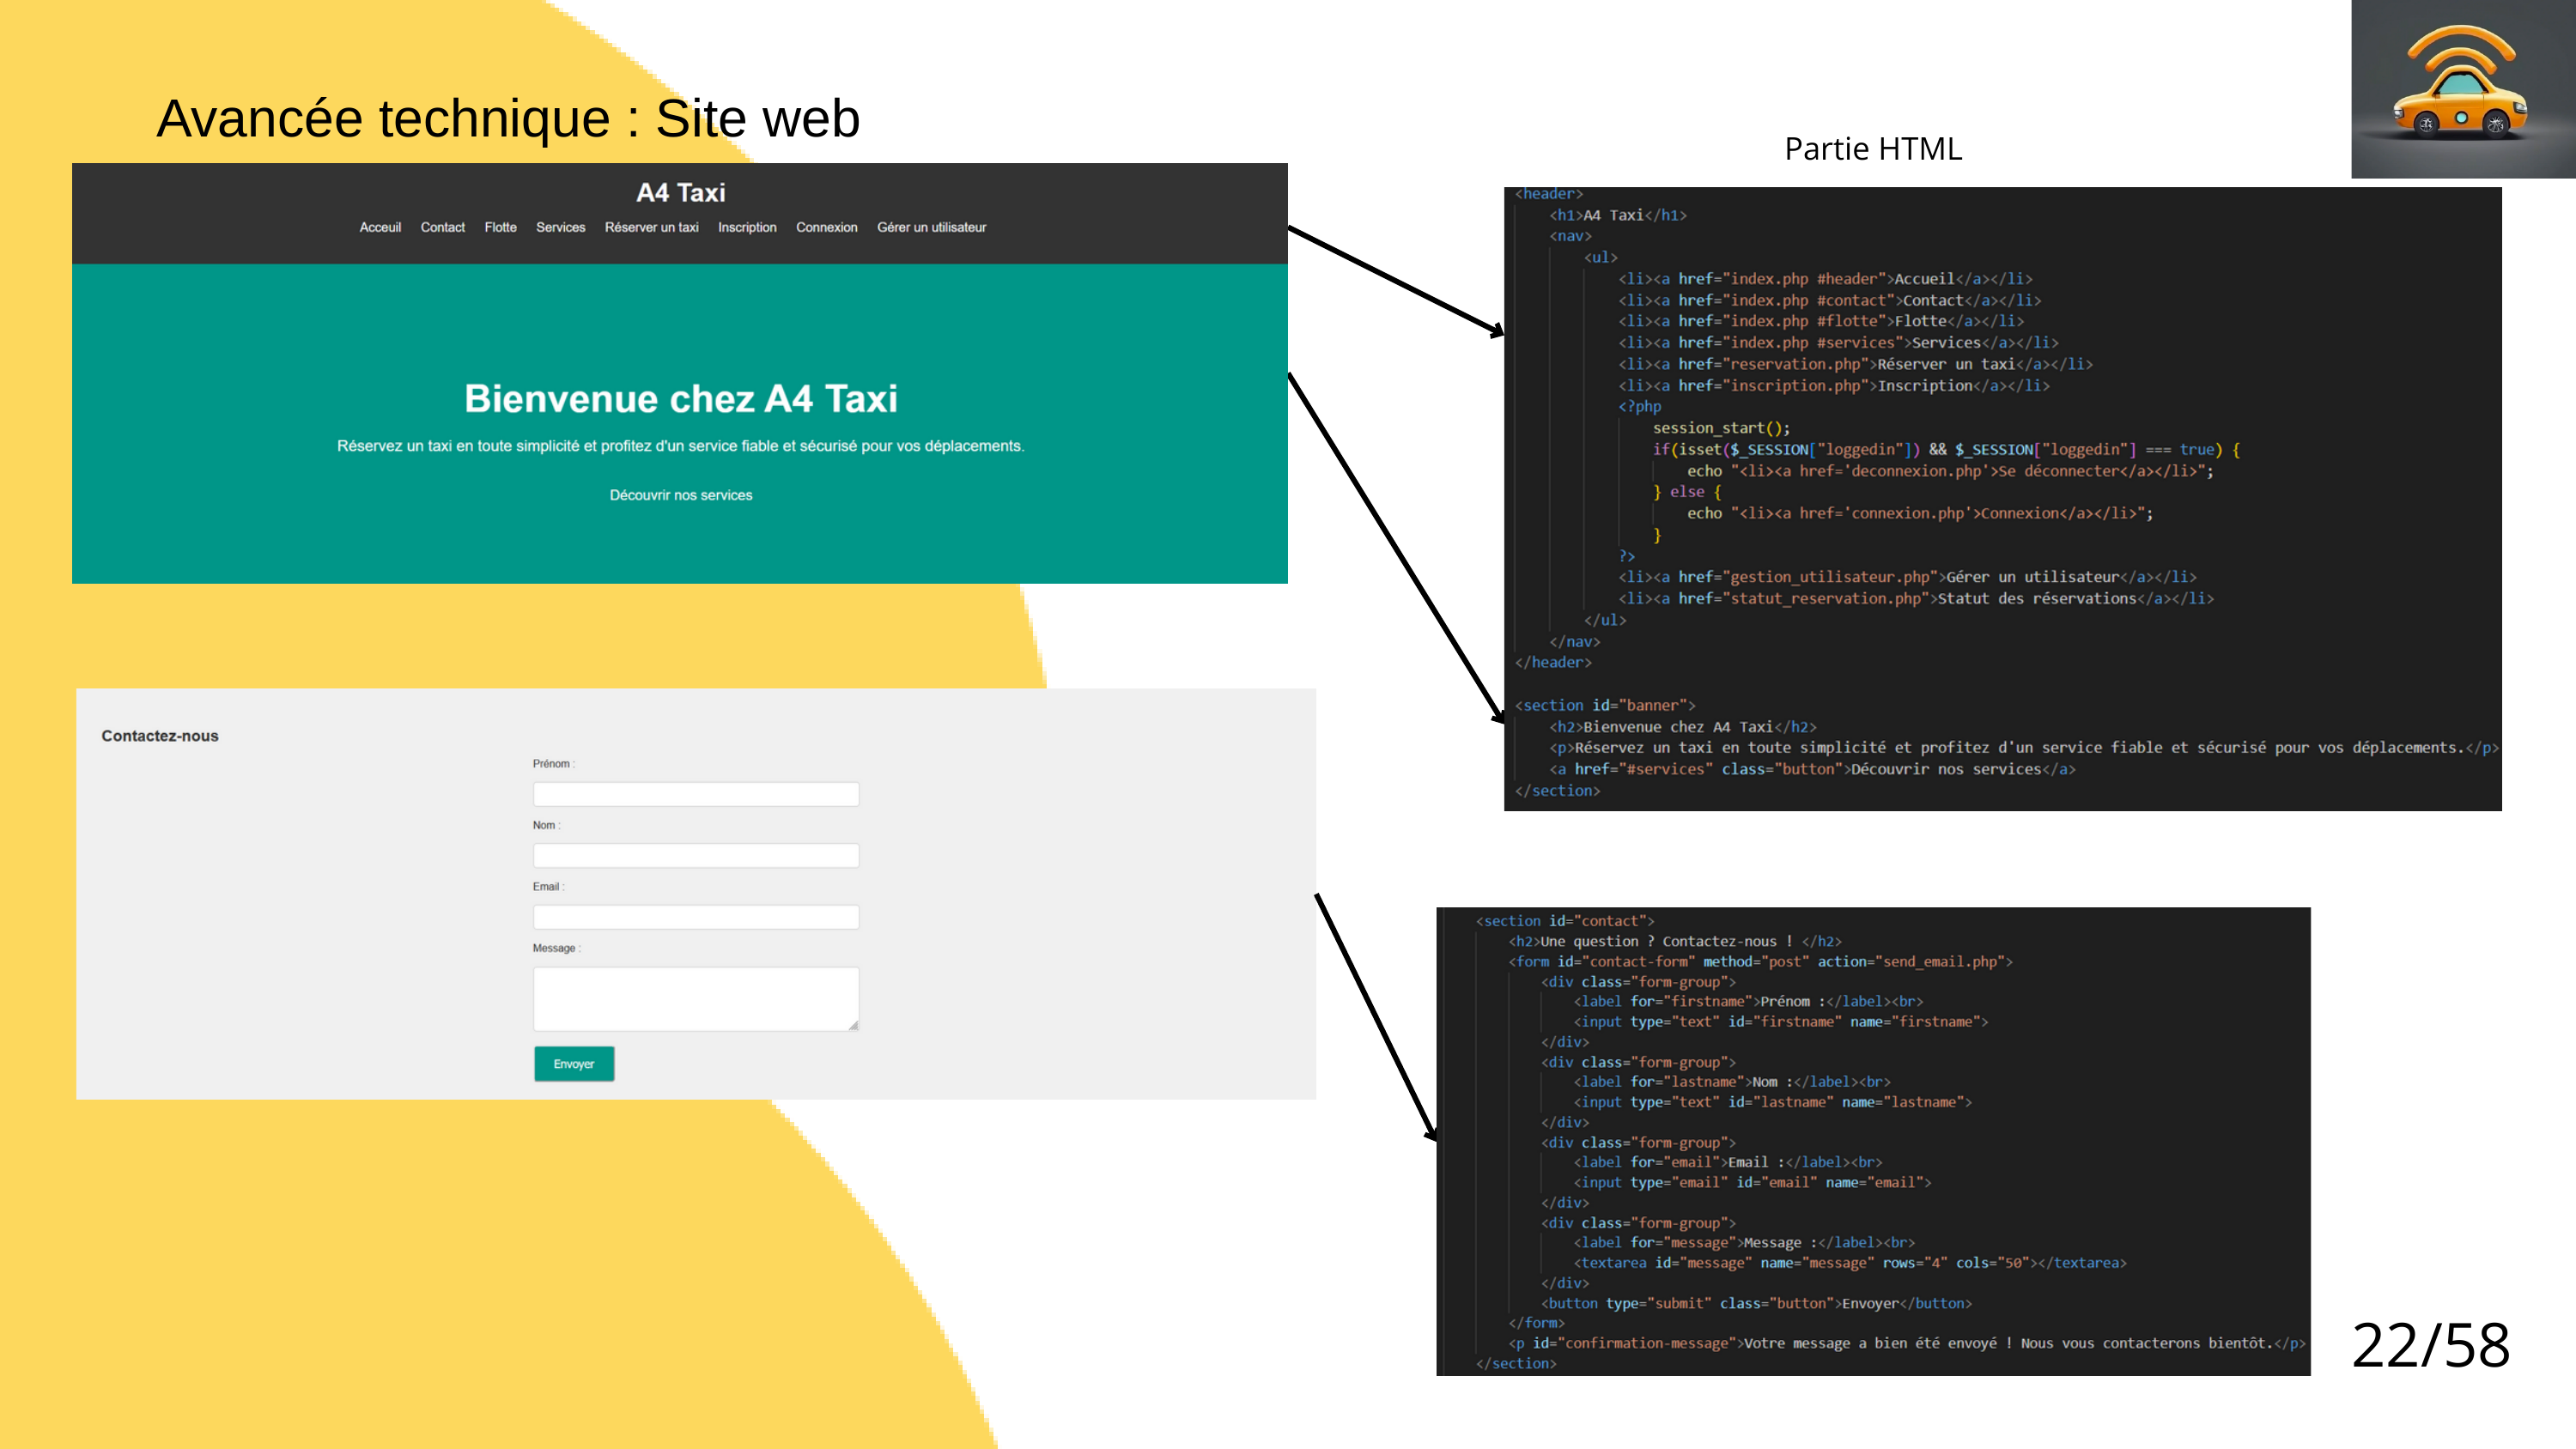

Avancée technique : Site web
Partie HTML

22/58